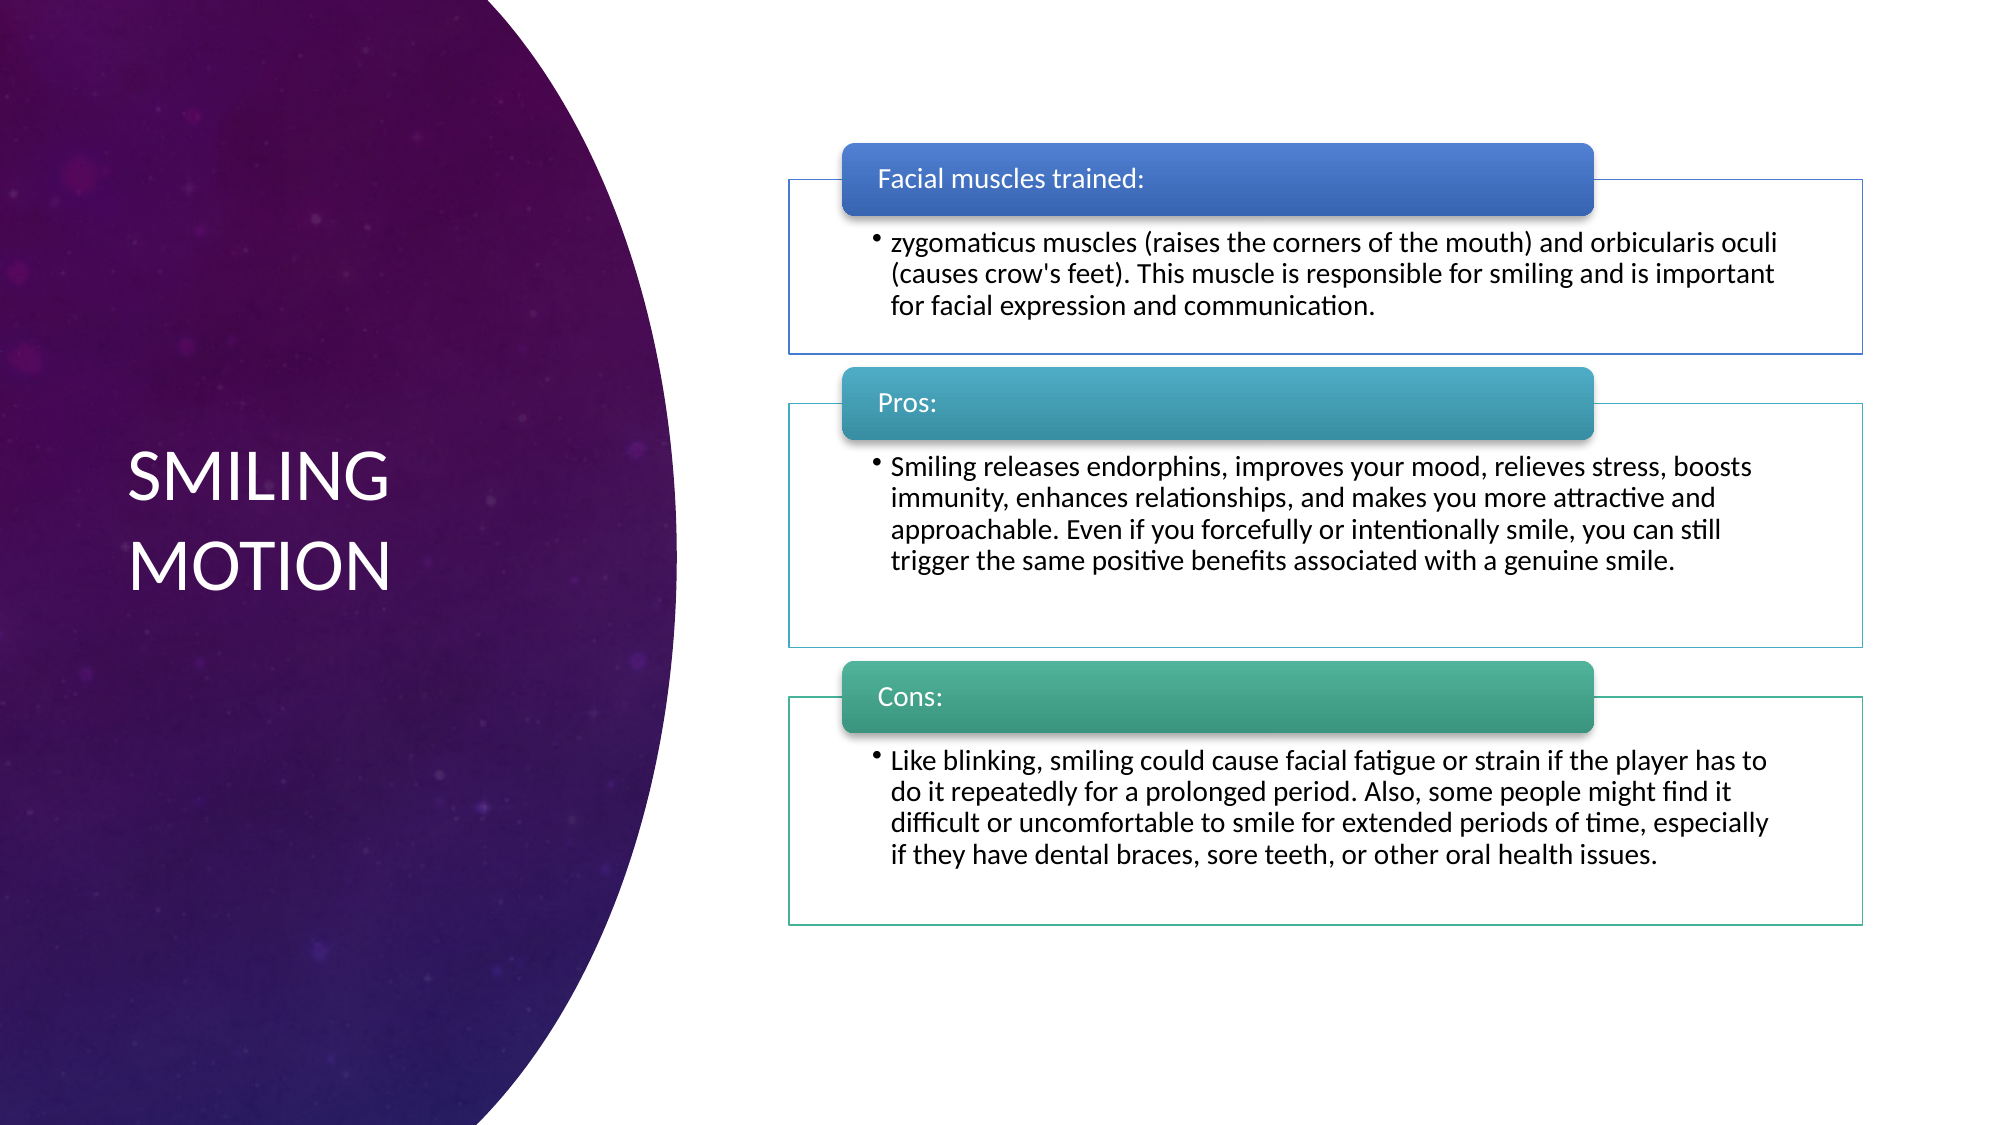

# Smiling motion
zygomaticus muscles (raises the corners of the mouth) and orbicularis oculi (causes crow's feet). This muscle is responsible for smiling and is important for facial expression and communication.
Facial muscles trained:
Smiling releases endorphins, improves your mood, relieves stress, boosts immunity, enhances relationships, and makes you more attractive and approachable. Even if you forcefully or intentionally smile, you can still trigger the same positive benefits associated with a genuine smile.
Pros:
Like blinking, smiling could cause facial fatigue or strain if the player has to do it repeatedly for a prolonged period. Also, some people might find it difficult or uncomfortable to smile for extended periods of time, especially if they have dental braces, sore teeth, or other oral health issues.
Cons: